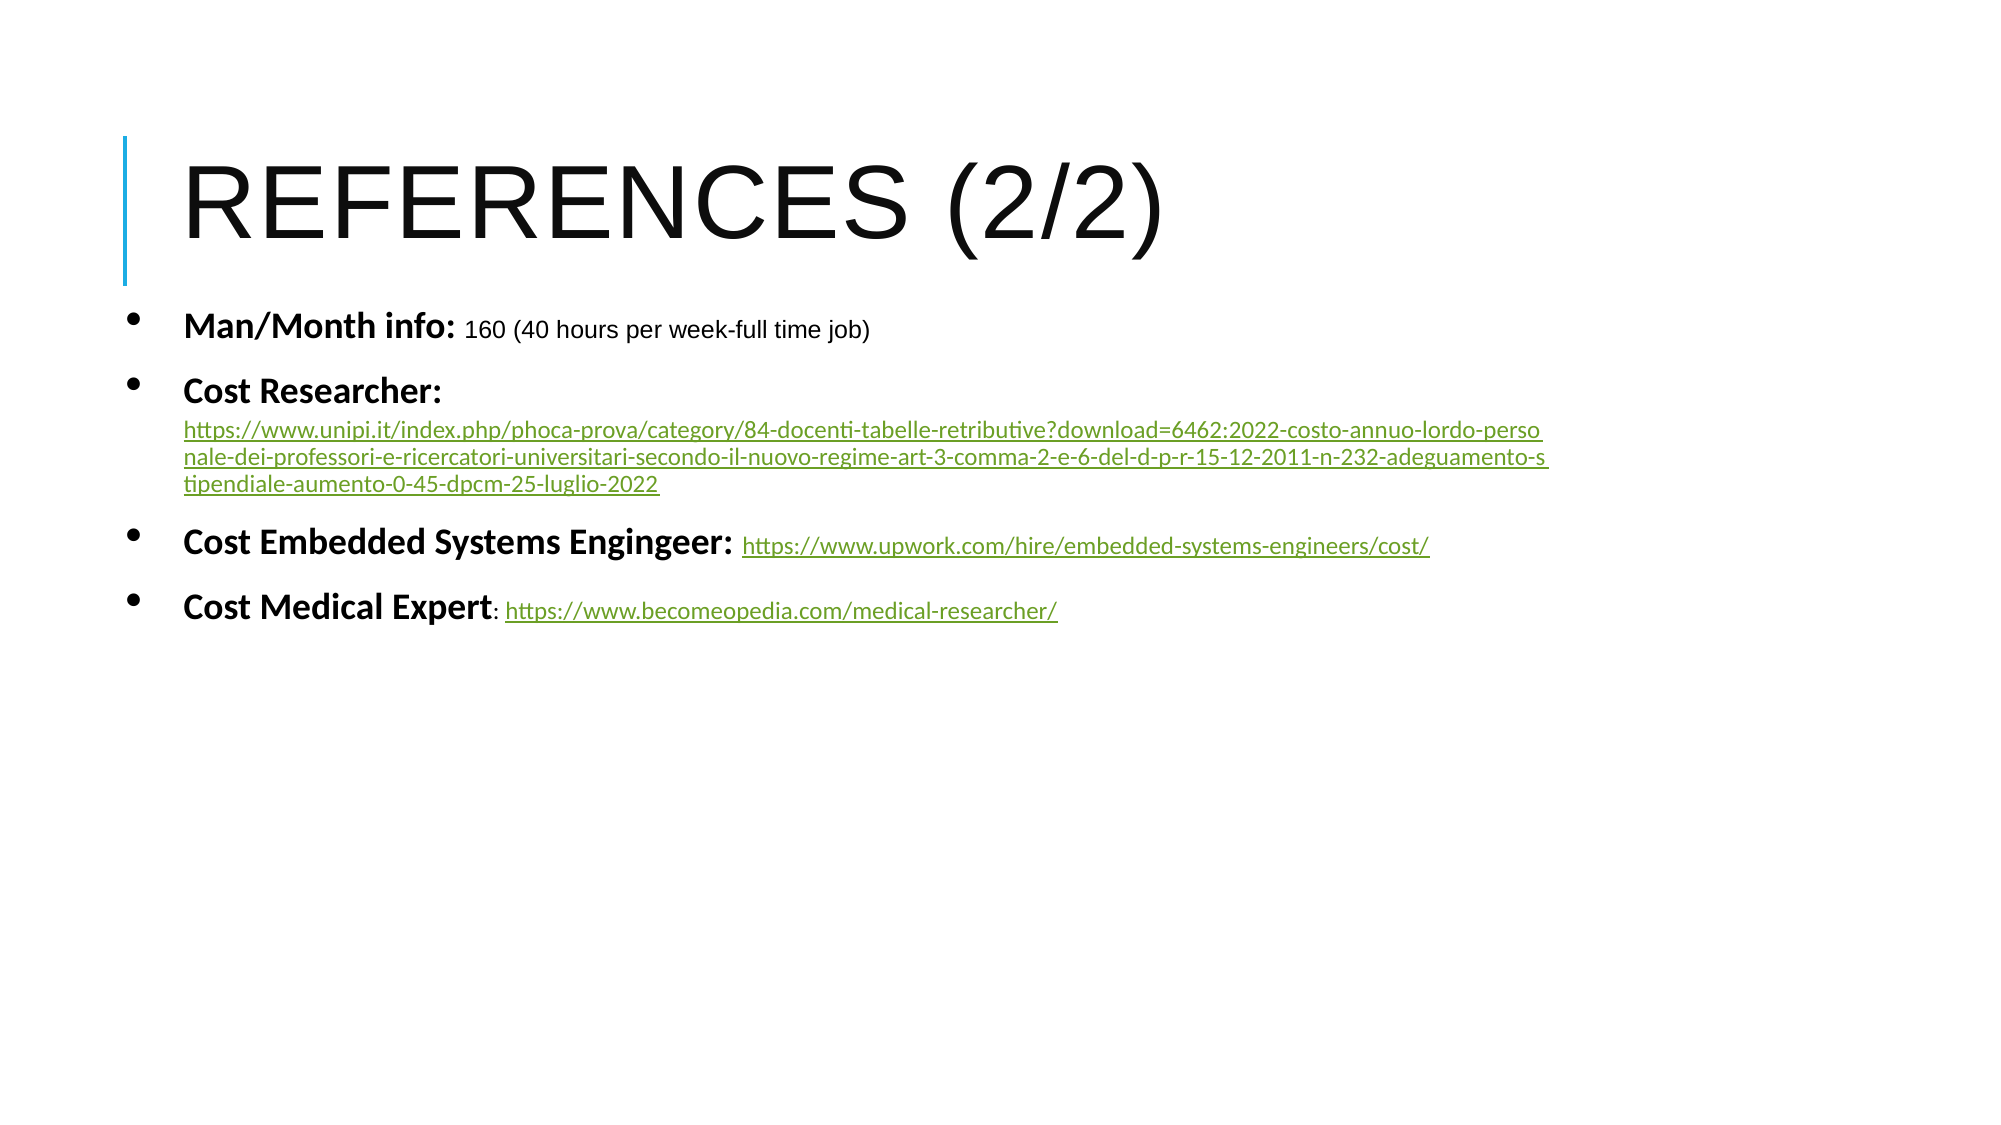

# rEFERENCES (2/2)
Man/Month info: 160 (40 hours per week-full time job)
Cost Researcher: https://www.unipi.it/index.php/phoca-prova/category/84-docenti-tabelle-retributive?download=6462:2022-costo-annuo-lordo-personale-dei-professori-e-ricercatori-universitari-secondo-il-nuovo-regime-art-3-comma-2-e-6-del-d-p-r-15-12-2011-n-232-adeguamento-stipendiale-aumento-0-45-dpcm-25-luglio-2022
Cost Embedded Systems Engingeer: https://www.upwork.com/hire/embedded-systems-engineers/cost/
Cost Medical Expert: https://www.becomeopedia.com/medical-researcher/